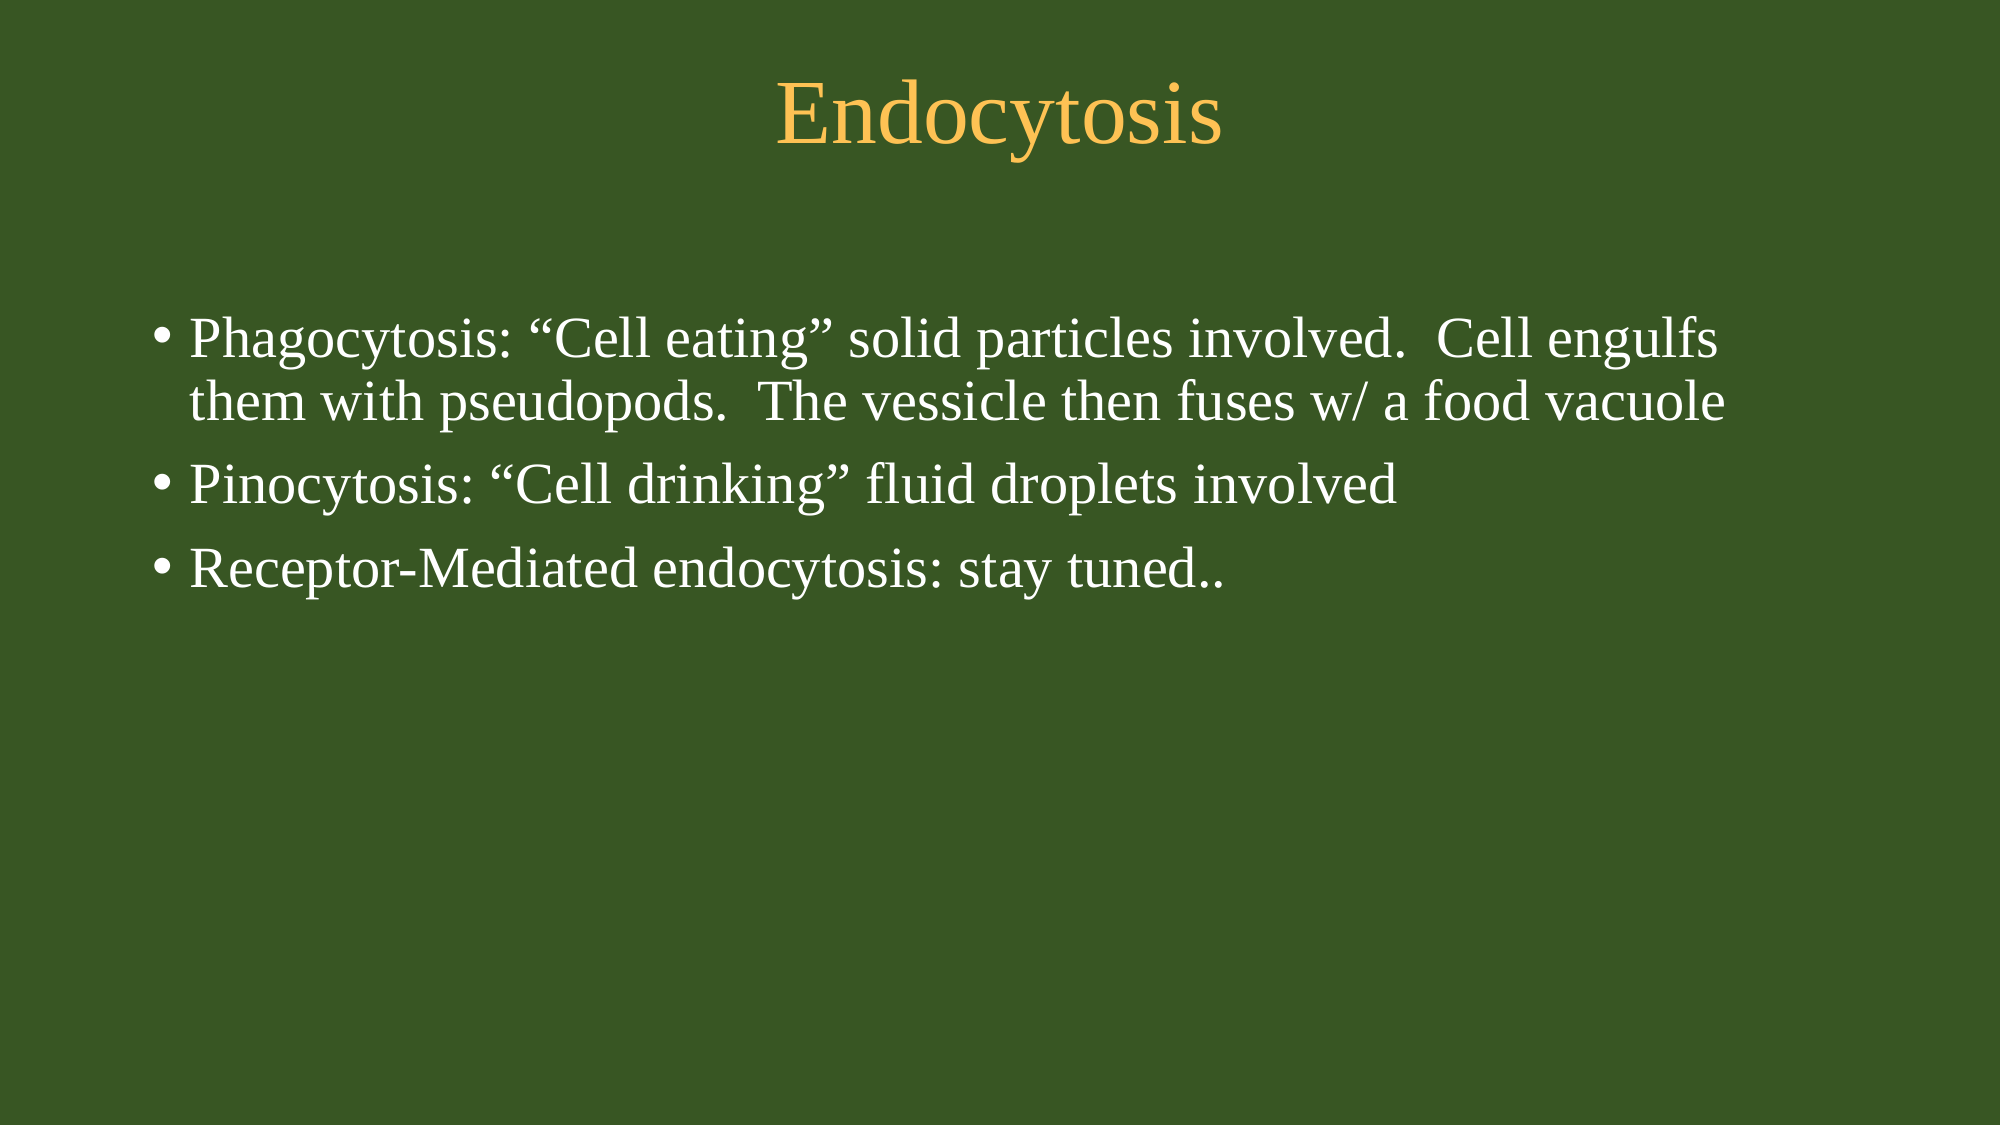

# Endocytosis
Phagocytosis: “Cell eating” solid particles involved.  Cell engulfs them with pseudopods.  The vessicle then fuses w/ a food vacuole
Pinocytosis: “Cell drinking” fluid droplets involved
Receptor-Mediated endocytosis: stay tuned..